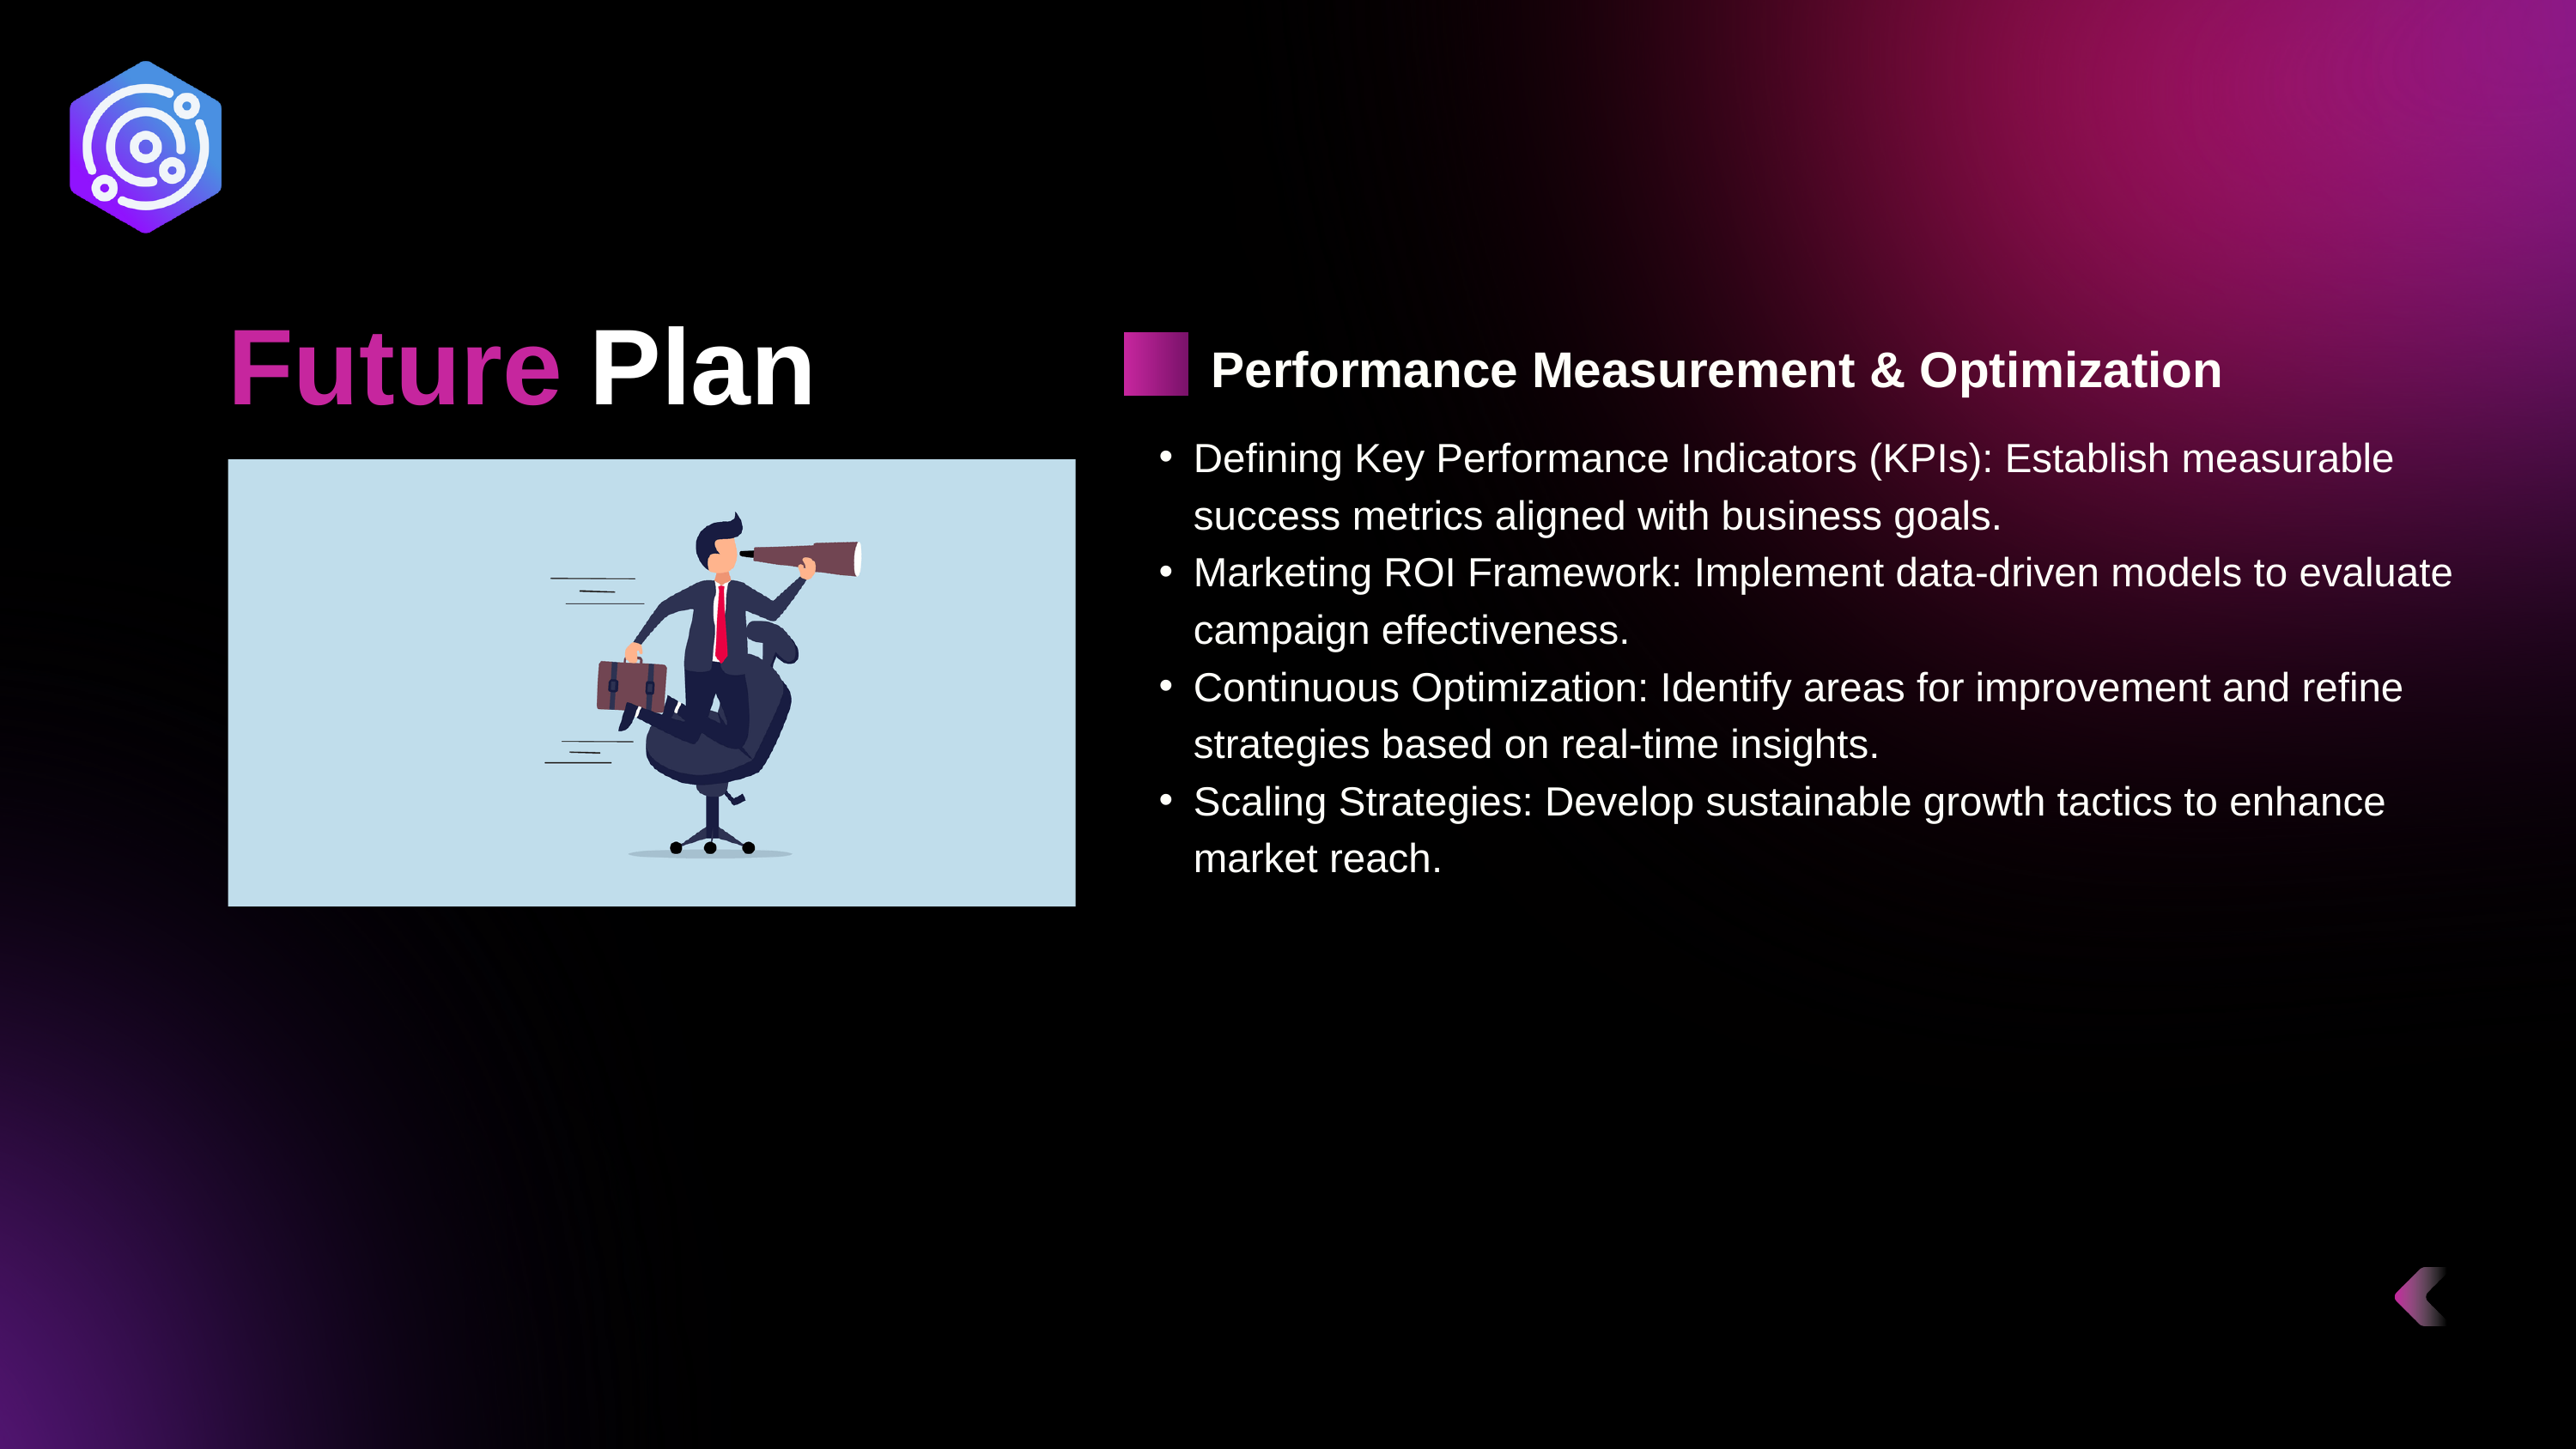

Future
Plan
Performance Measurement & Optimization

Defining Key Performance Indicators (KPIs): Establish measurable success metrics aligned with business goals.
Marketing ROI Framework: Implement data-driven models to evaluate campaign effectiveness.
Continuous Optimization: Identify areas for improvement and refine strategies based on real-time insights.
Scaling Strategies: Develop sustainable growth tactics to enhance market reach.